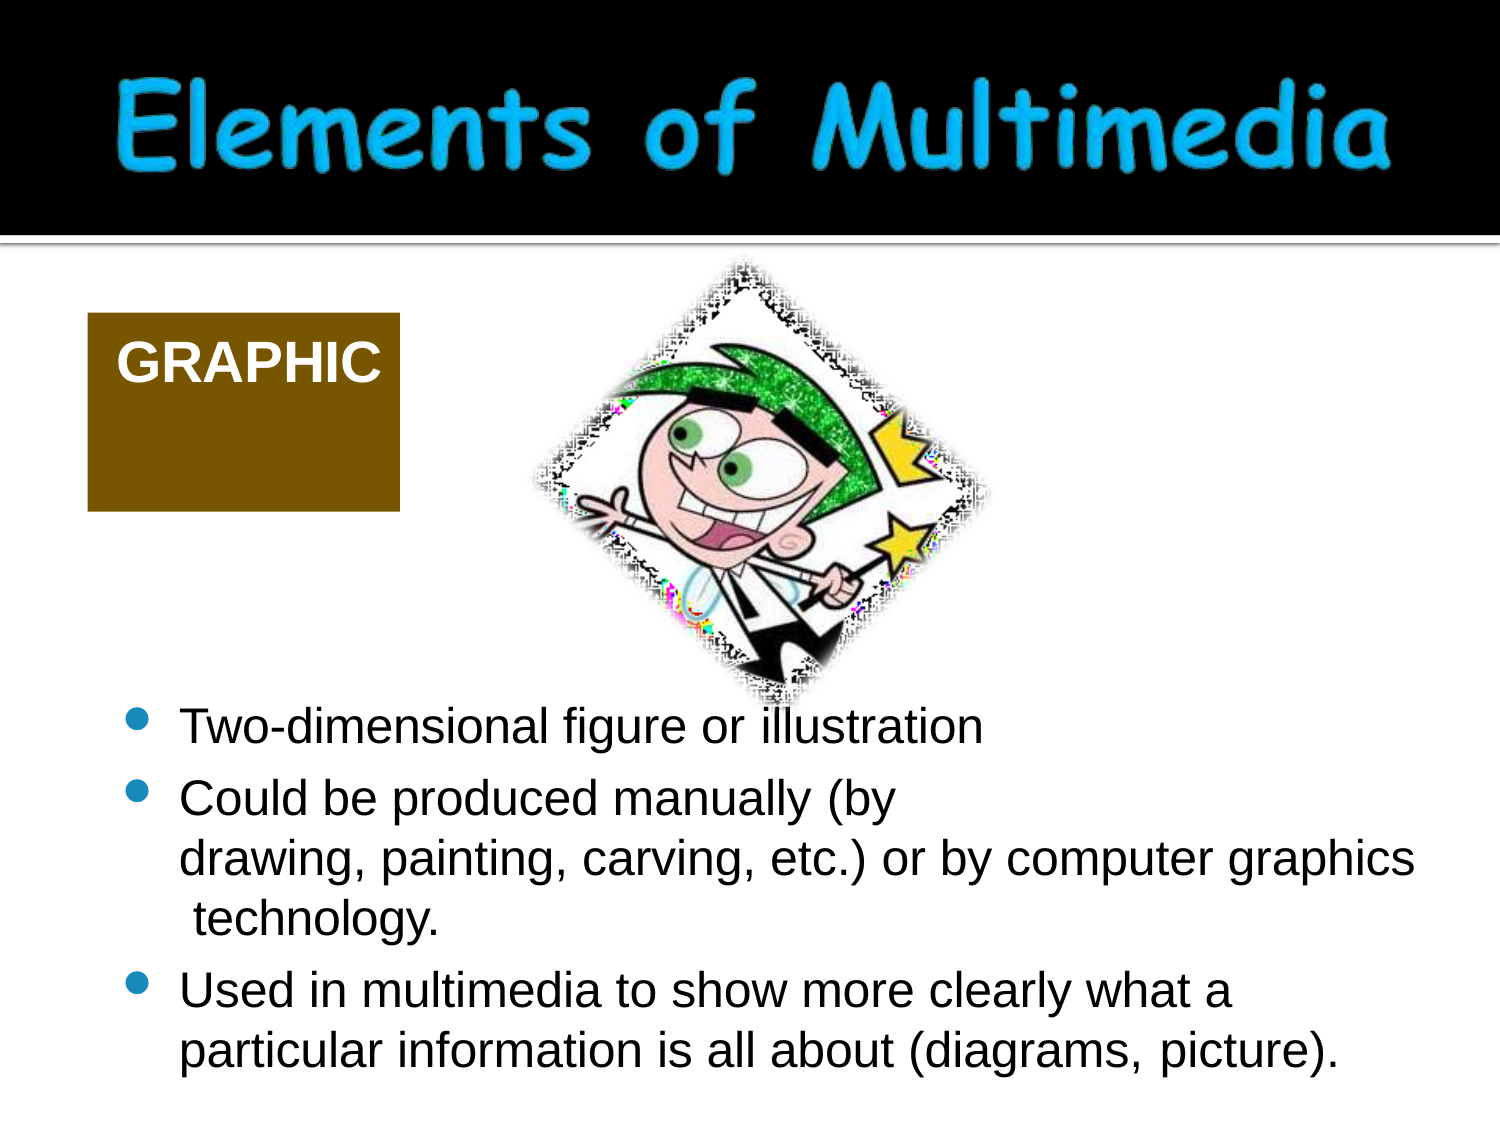

# GRAPHIC
Two-dimensional figure or illustration
Could be produced manually (by
drawing, painting, carving, etc.) or by computer graphics  technology.
Used in multimedia to show more clearly what a  particular information is all about (diagrams, picture).